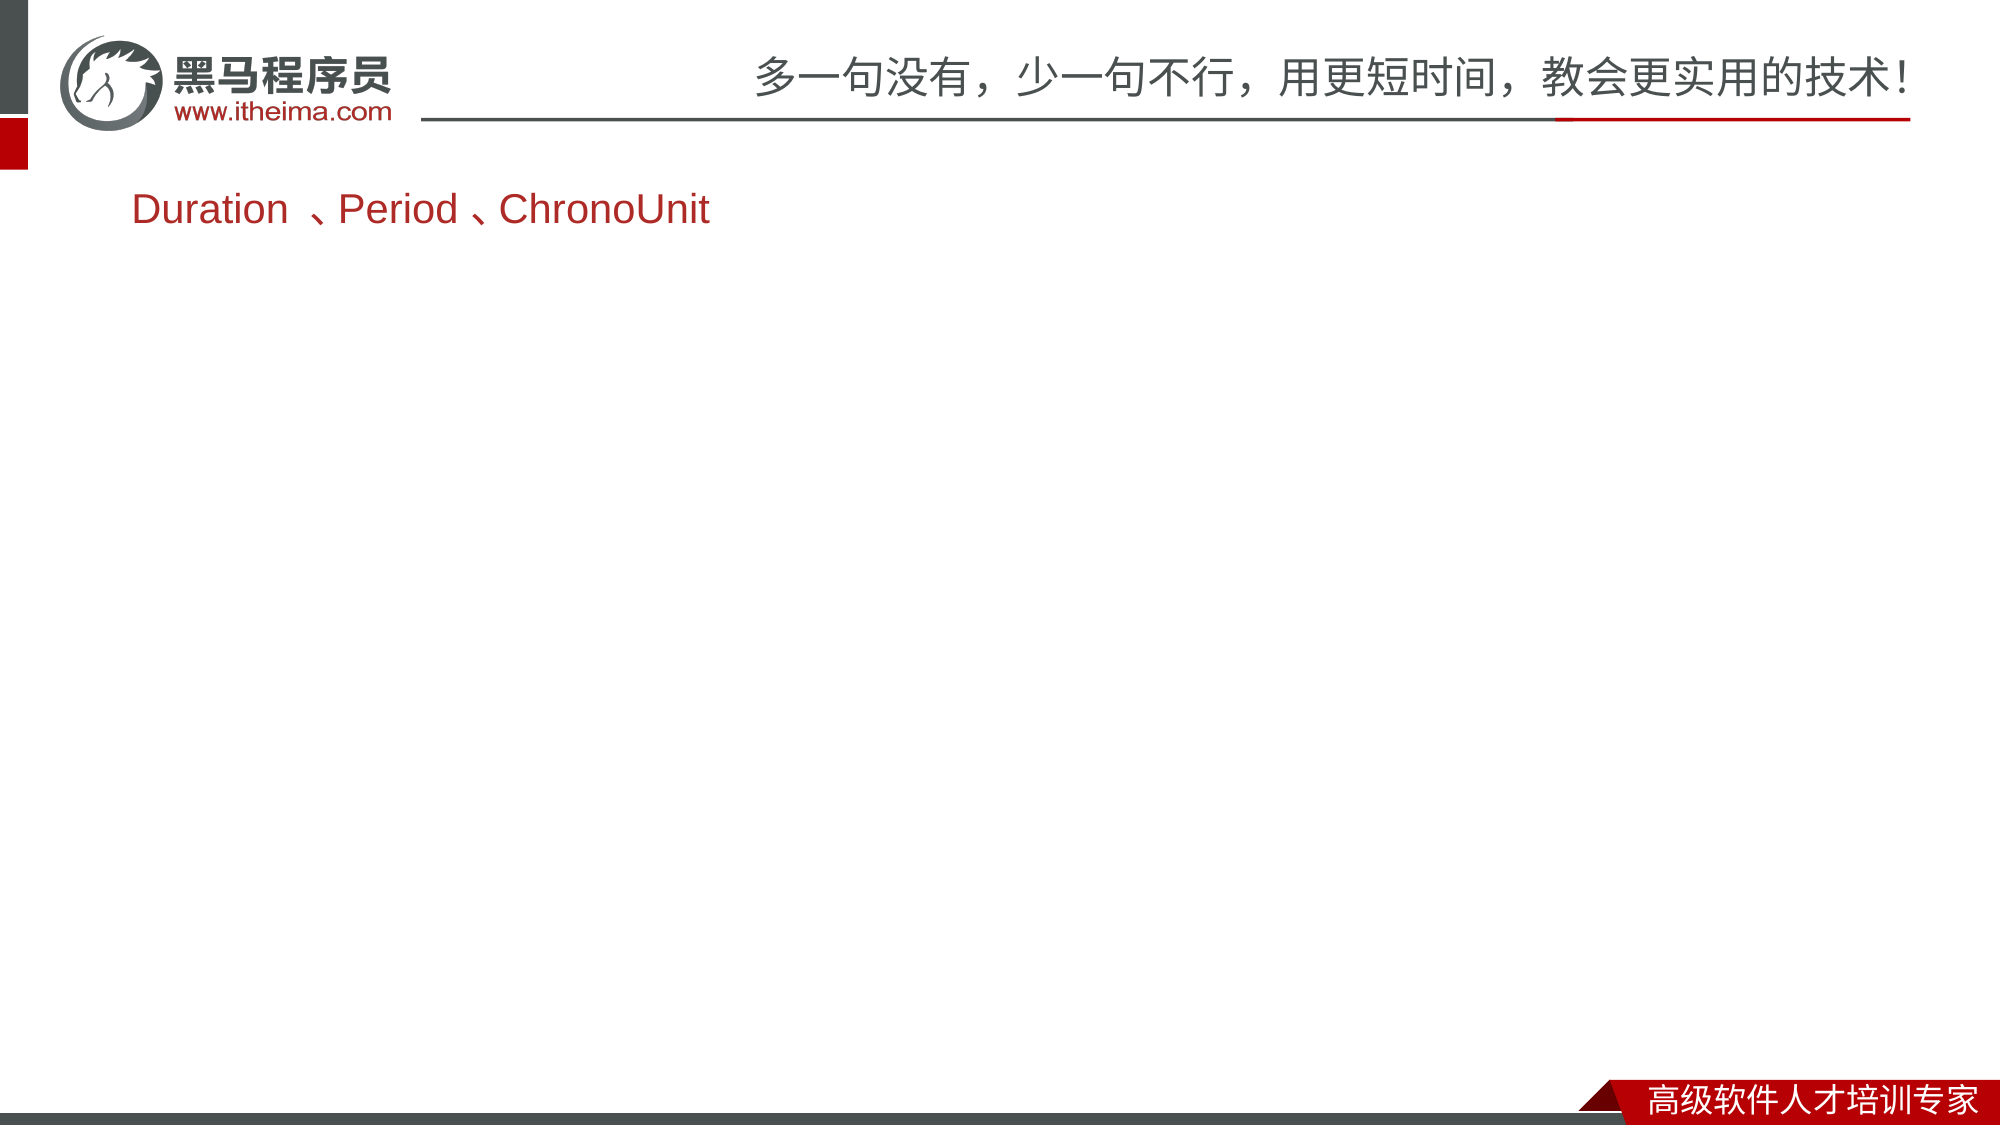

Duration
Duration
、
、
Period
Period
、
、
ChronoUnit
ChronoUnit